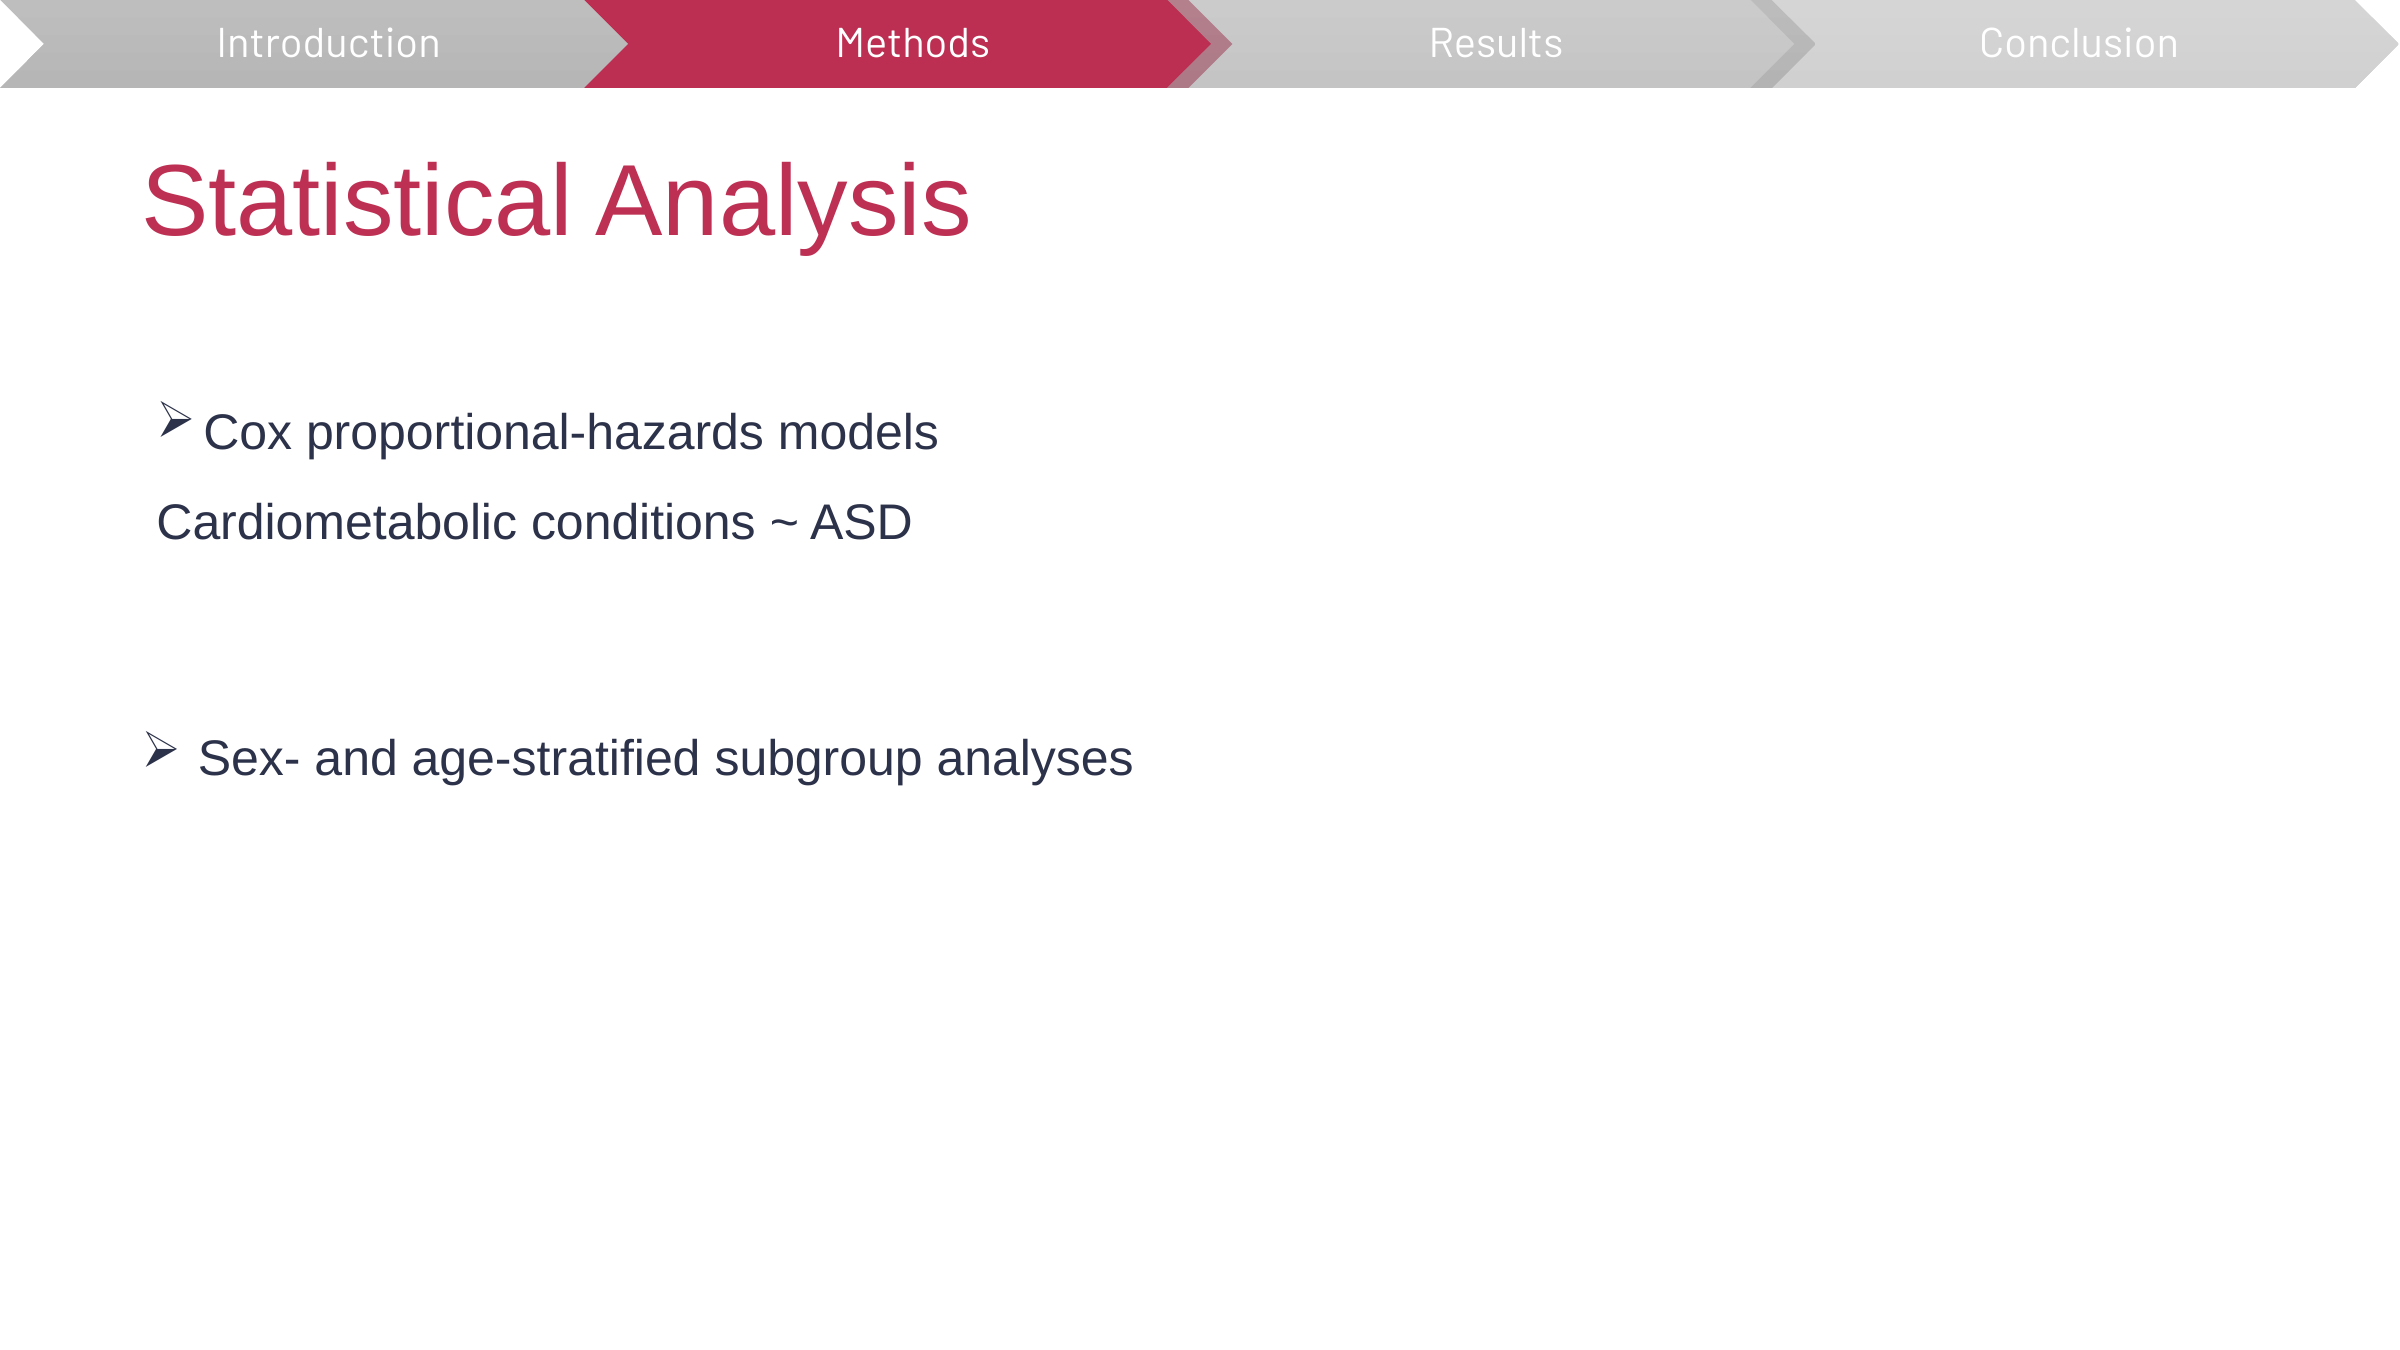

Statistical Analysis
Cox proportional-hazards models

Cardiometabolic conditions ~ ASD
Sex- and age-stratified subgroup analyses